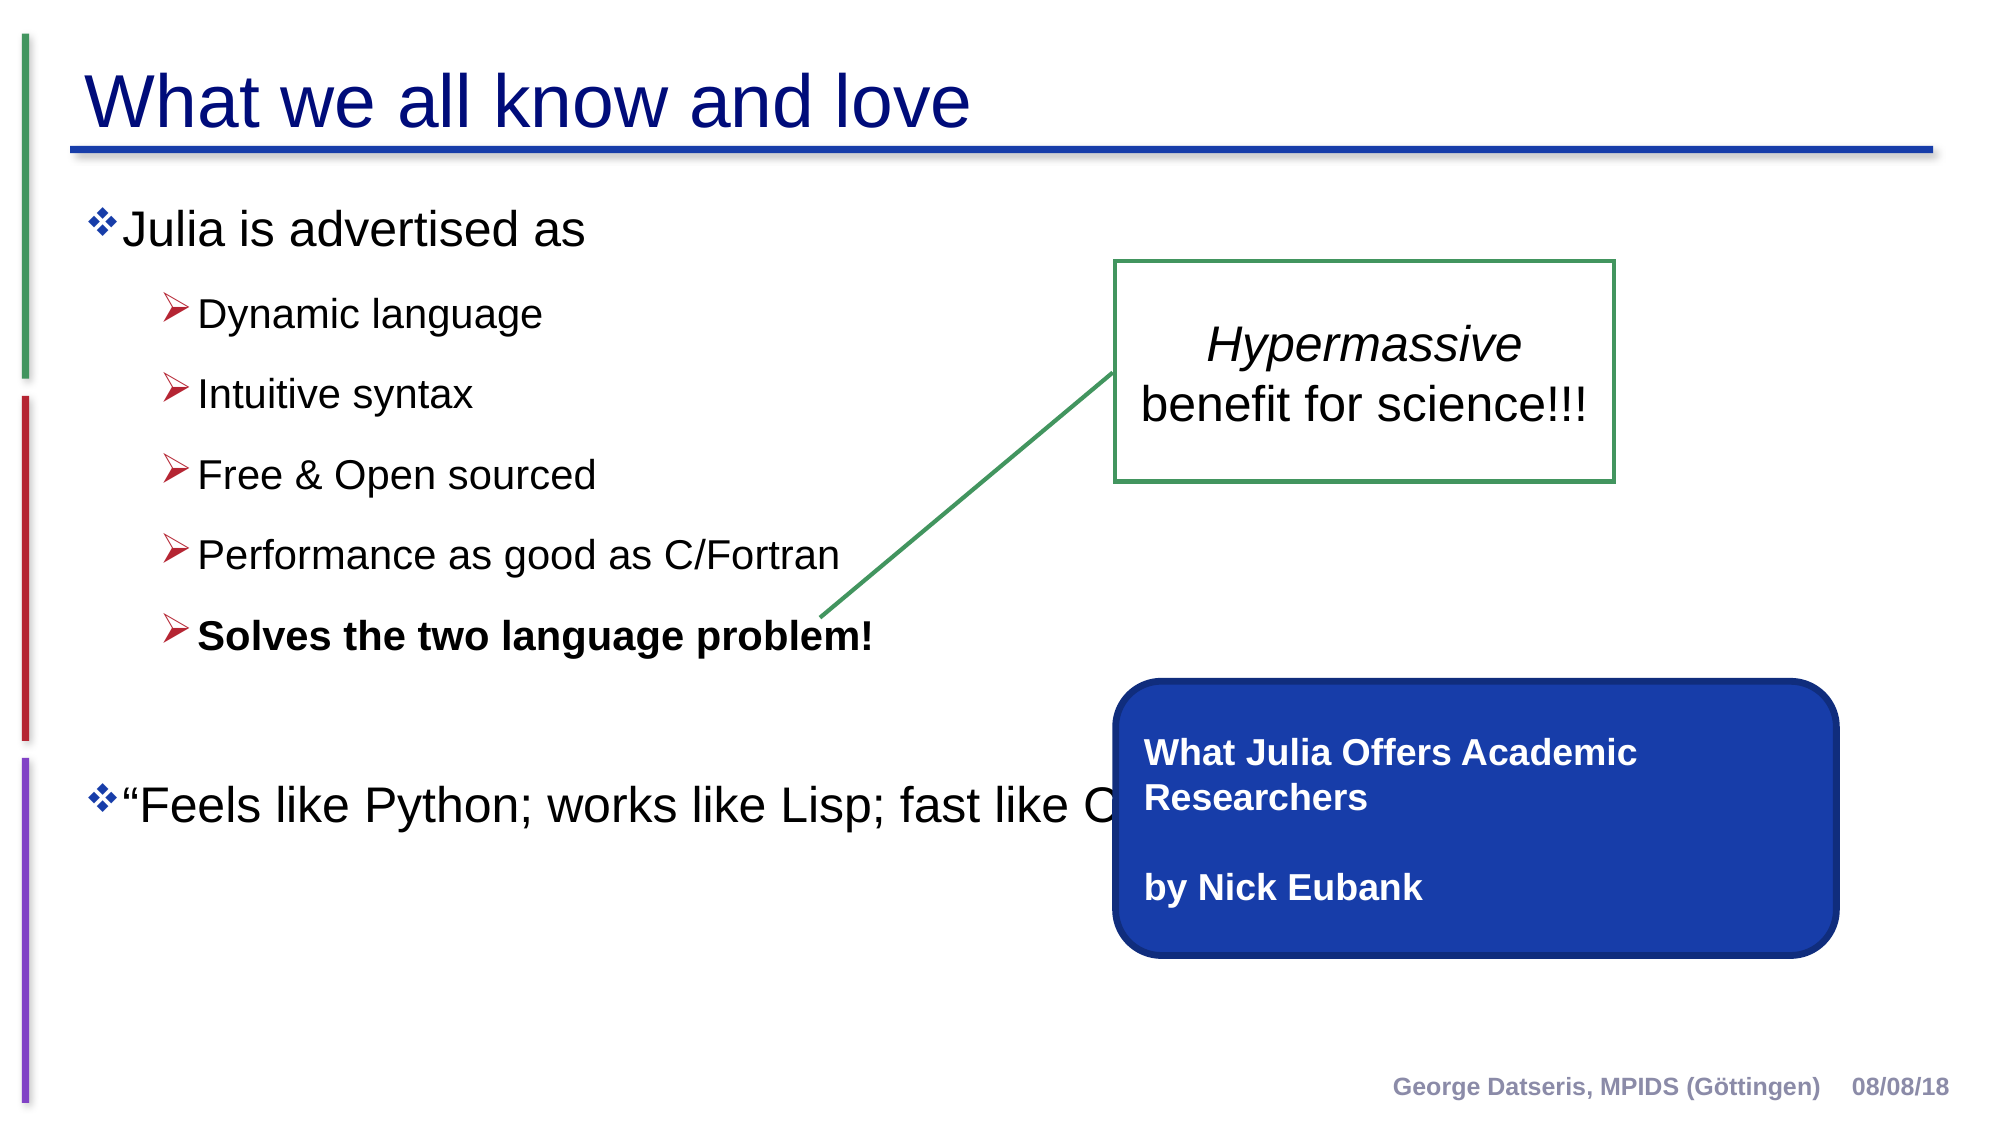

# What we all know and love
Julia is advertised as
Dynamic language
Intuitive syntax
Free & Open sourced
Performance as good as C/Fortran
Solves the two language problem!

“Feels like Python; works like Lisp; fast like C”
Hypermassive benefit for science!!!
What Julia Offers Academic Researchers
by Nick Eubank
George Datseris, MPIDS (Göttingen)
08/08/18